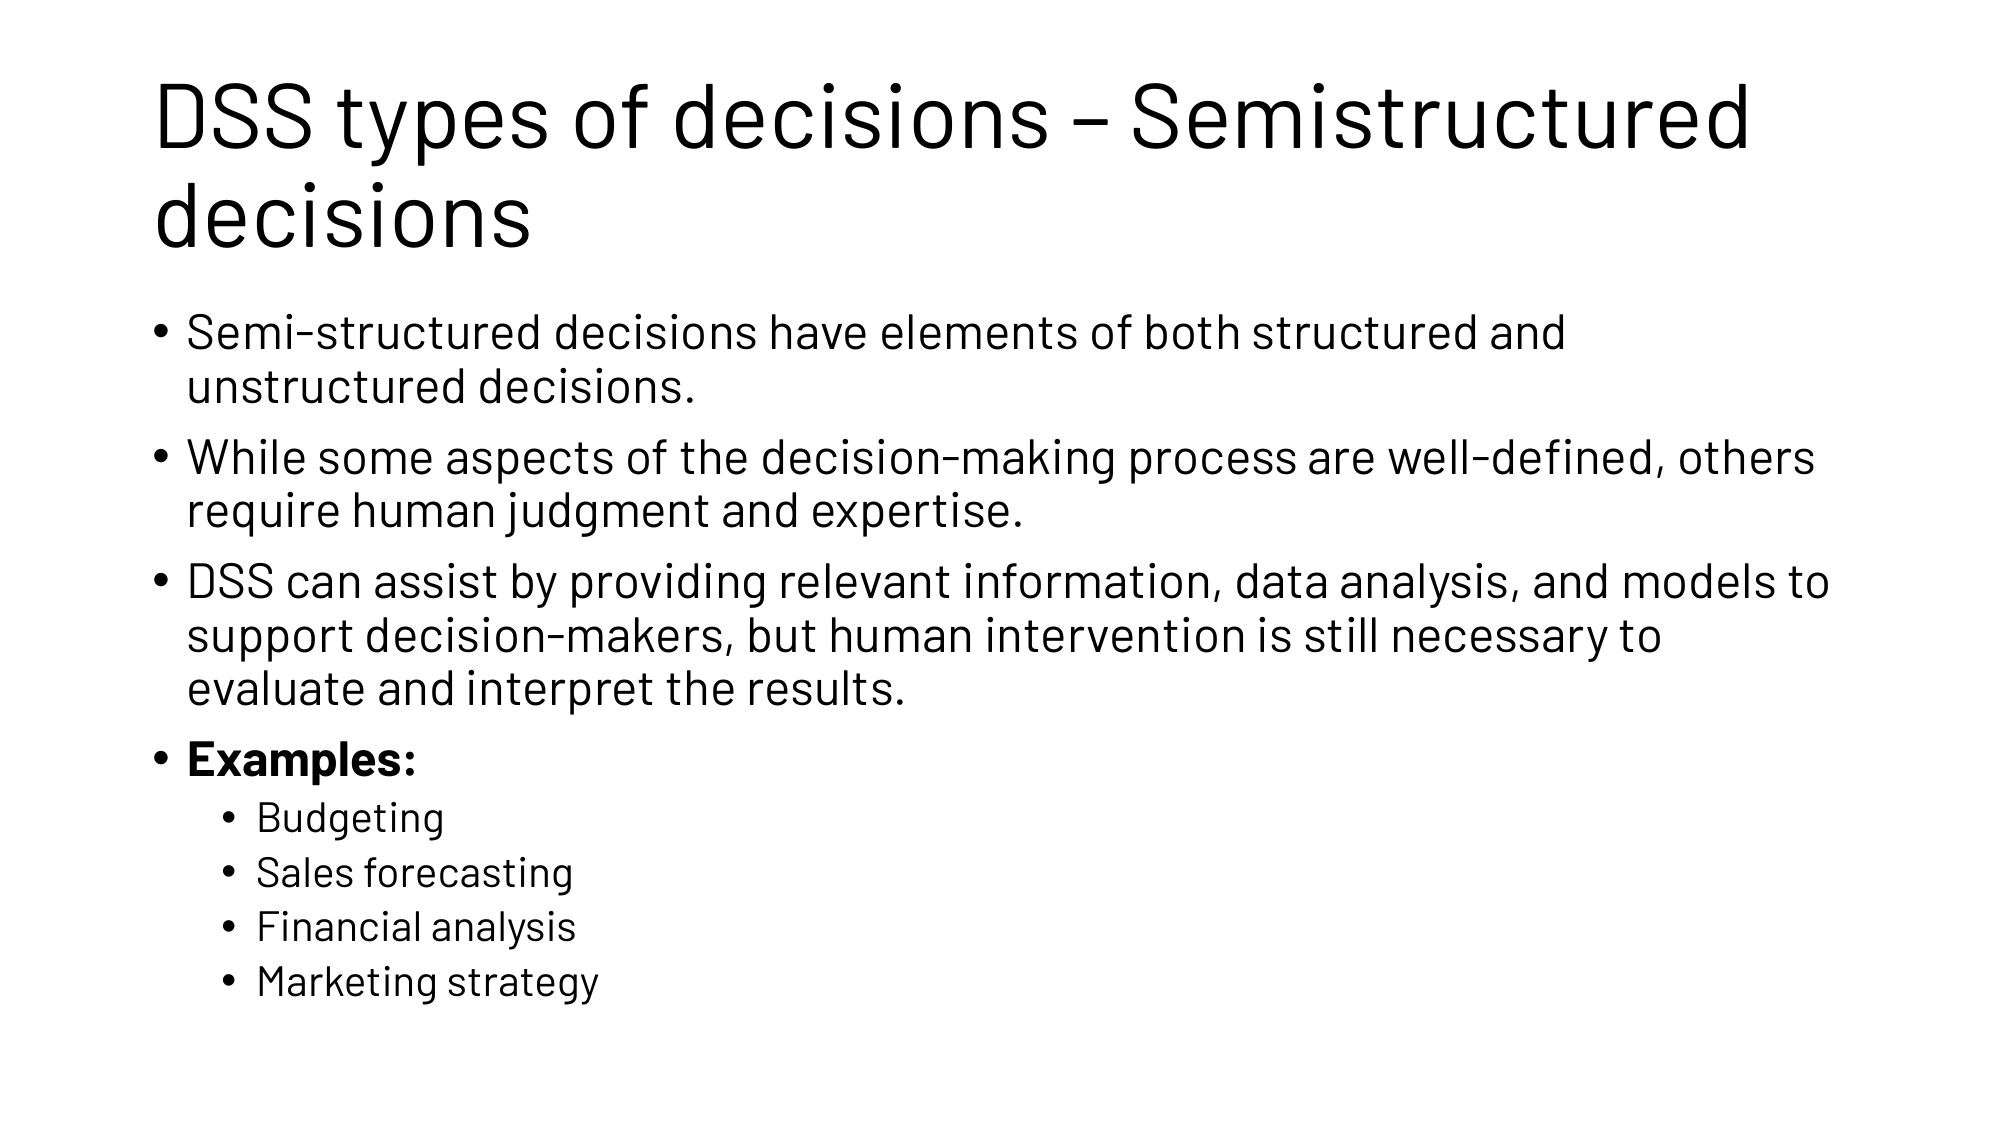

# DSS types of decisions – Semistructured decisions
Semi-structured decisions have elements of both structured and unstructured decisions.
While some aspects of the decision-making process are well-defined, others require human judgment and expertise.
DSS can assist by providing relevant information, data analysis, and models to support decision-makers, but human intervention is still necessary to evaluate and interpret the results.
Examples:
Budgeting
Sales forecasting
Financial analysis
Marketing strategy